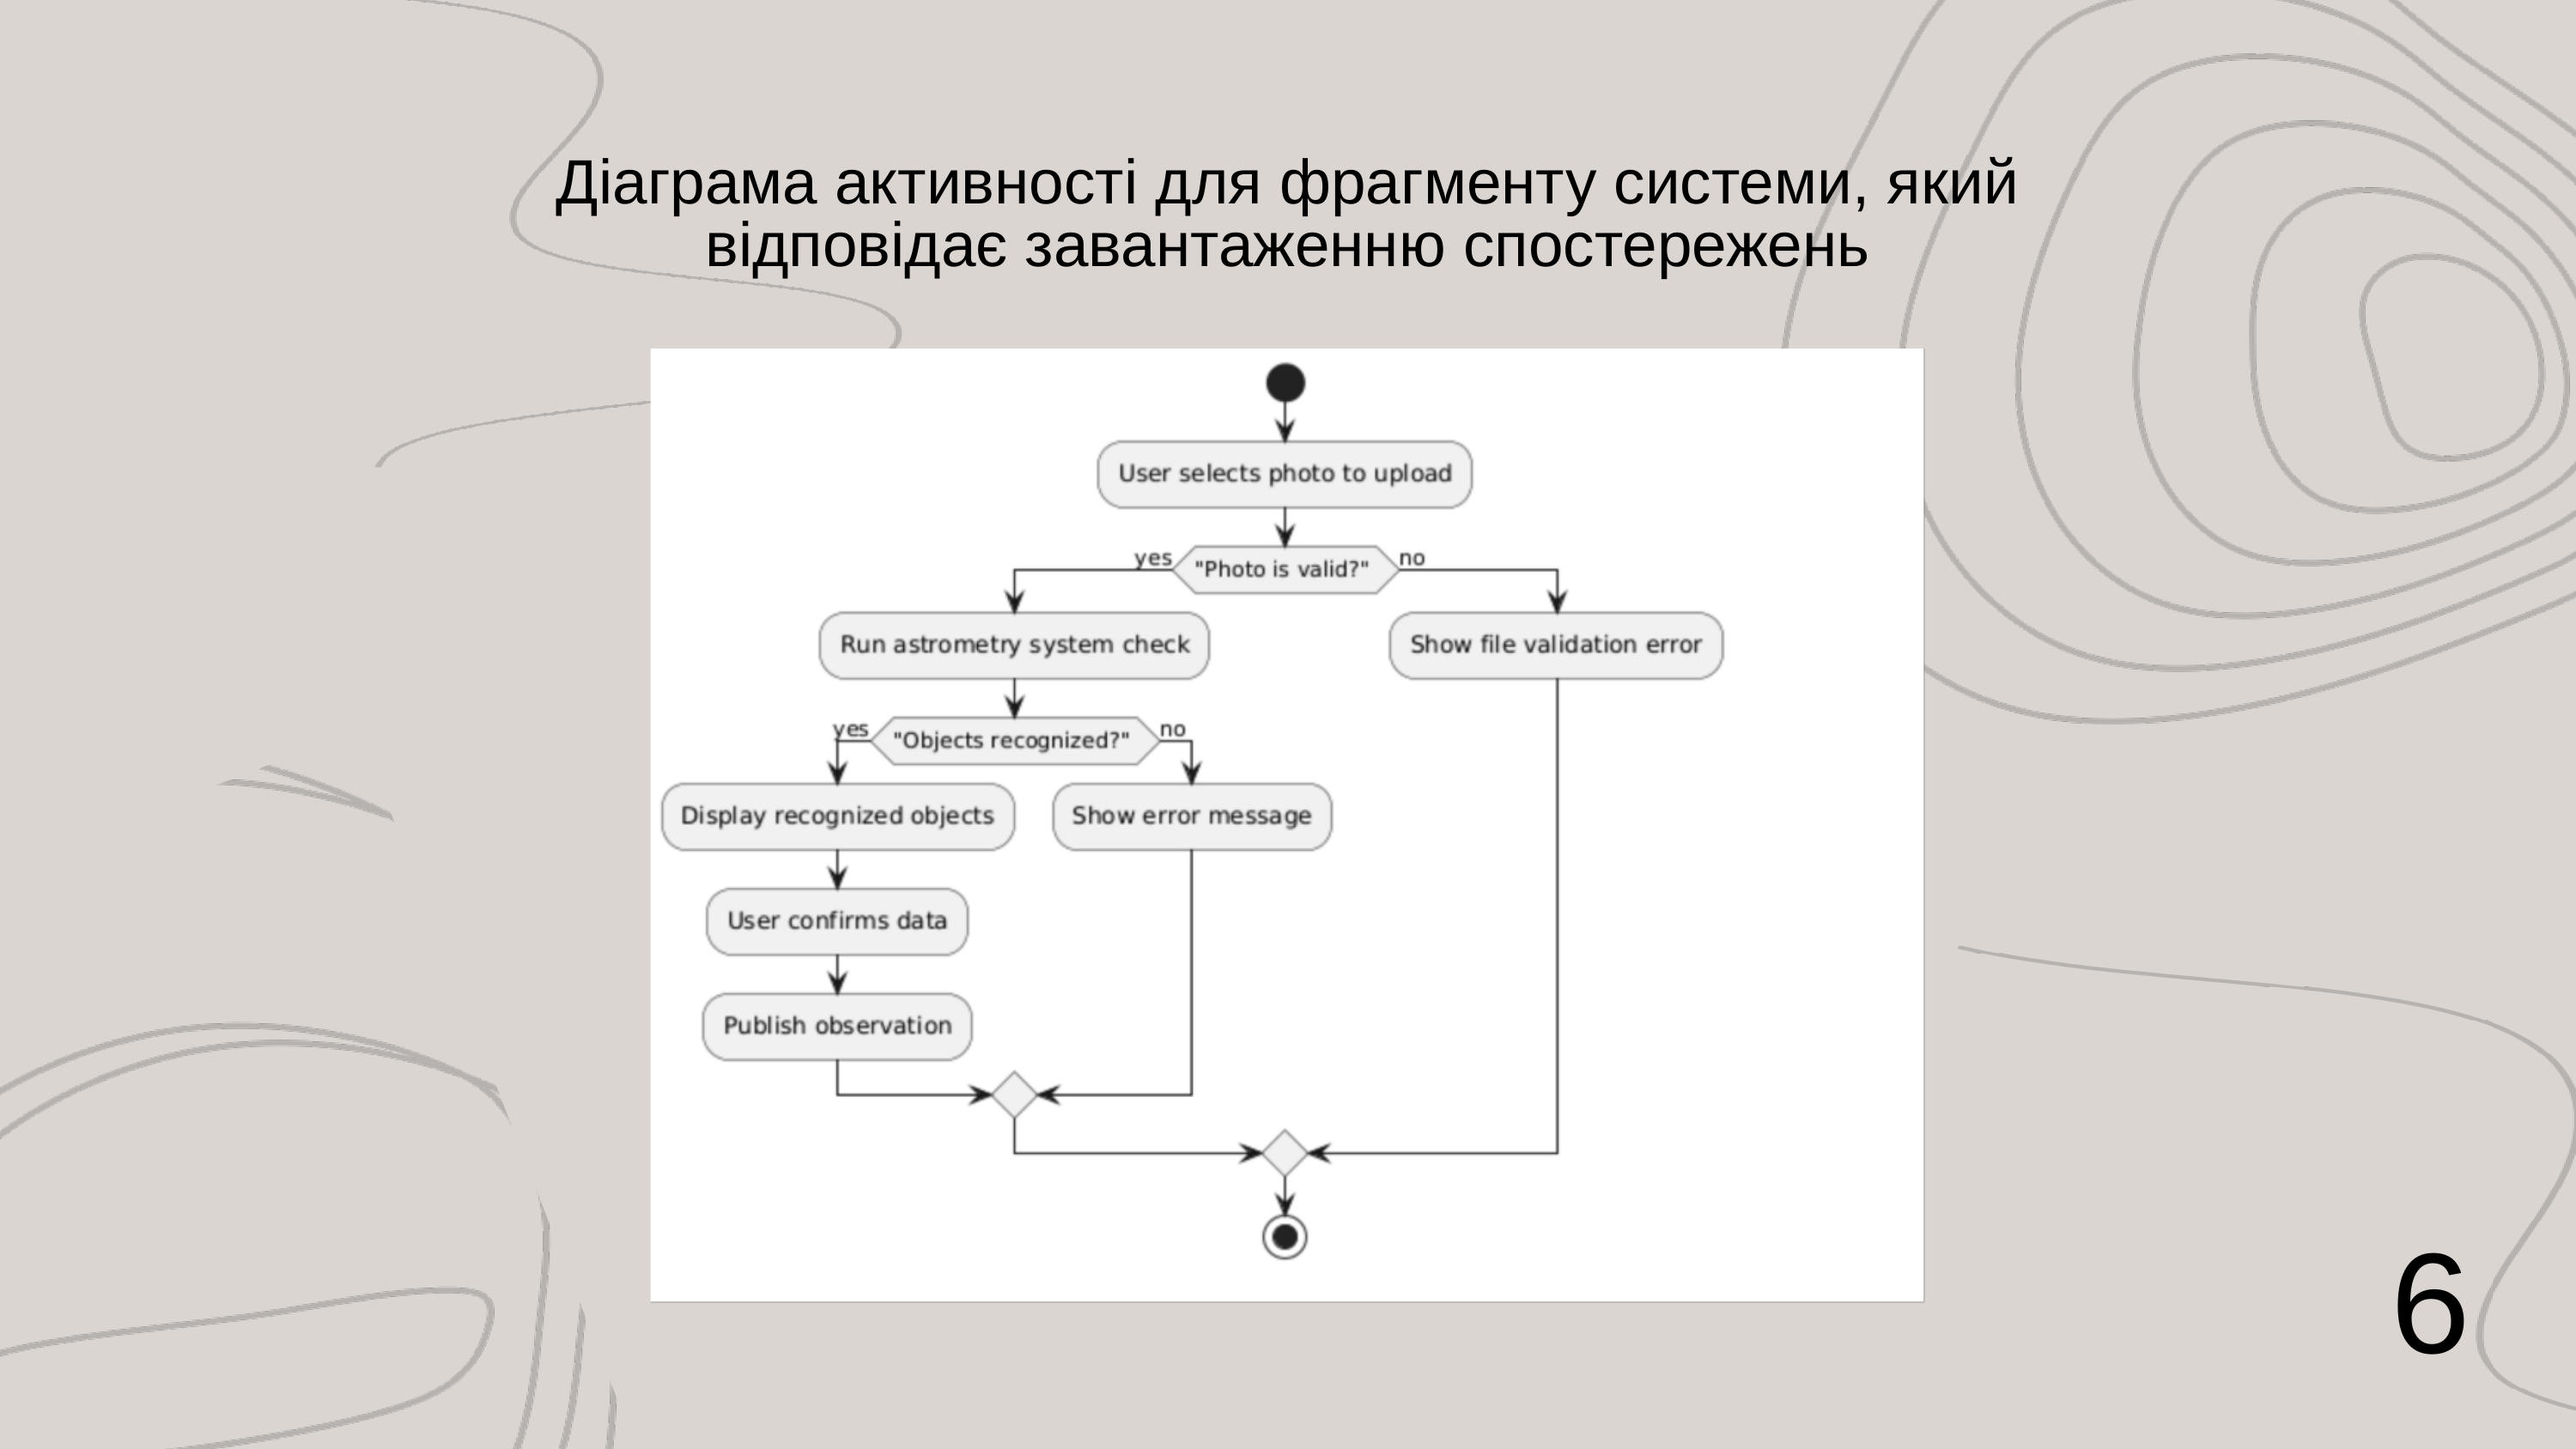

Діаграма активності для фрагменту системи, який відповідає завантаженню спостережень

6